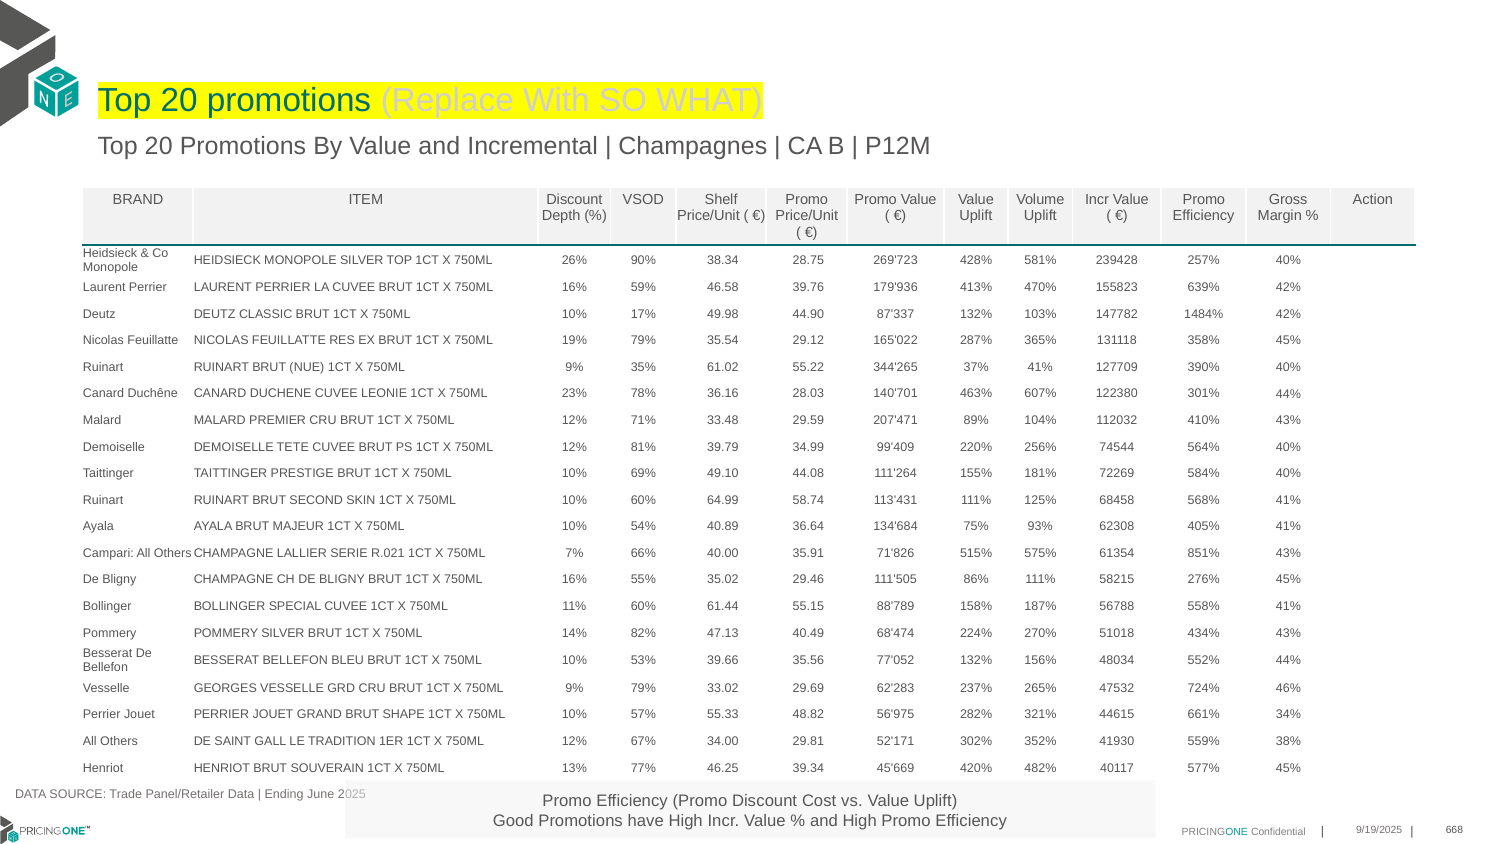

# Top 20 promotions (Replace With SO WHAT)
Top 20 Promotions By Value and Incremental | Champagnes | CA B | P12M
| BRAND | ITEM | Discount Depth (%) | VSOD | Shelf Price/Unit ( €) | Promo Price/Unit ( €) | Promo Value ( €) | Value Uplift | Volume Uplift | Incr Value ( €) | Promo Efficiency | Gross Margin % | Action |
| --- | --- | --- | --- | --- | --- | --- | --- | --- | --- | --- | --- | --- |
| Heidsieck & Co Monopole | HEIDSIECK MONOPOLE SILVER TOP 1CT X 750ML | 26% | 90% | 38.34 | 28.75 | 269'723 | 428% | 581% | 239428 | 257% | 40% |  |
| Laurent Perrier | LAURENT PERRIER LA CUVEE BRUT 1CT X 750ML | 16% | 59% | 46.58 | 39.76 | 179'936 | 413% | 470% | 155823 | 639% | 42% |  |
| Deutz | DEUTZ CLASSIC BRUT 1CT X 750ML | 10% | 17% | 49.98 | 44.90 | 87'337 | 132% | 103% | 147782 | 1484% | 42% |  |
| Nicolas Feuillatte | NICOLAS FEUILLATTE RES EX BRUT 1CT X 750ML | 19% | 79% | 35.54 | 29.12 | 165'022 | 287% | 365% | 131118 | 358% | 45% |  |
| Ruinart | RUINART BRUT (NUE) 1CT X 750ML | 9% | 35% | 61.02 | 55.22 | 344'265 | 37% | 41% | 127709 | 390% | 40% |  |
| Canard Duchêne | CANARD DUCHENE CUVEE LEONIE 1CT X 750ML | 23% | 78% | 36.16 | 28.03 | 140'701 | 463% | 607% | 122380 | 301% | 44% |  |
| Malard | MALARD PREMIER CRU BRUT 1CT X 750ML | 12% | 71% | 33.48 | 29.59 | 207'471 | 89% | 104% | 112032 | 410% | 43% |  |
| Demoiselle | DEMOISELLE TETE CUVEE BRUT PS 1CT X 750ML | 12% | 81% | 39.79 | 34.99 | 99'409 | 220% | 256% | 74544 | 564% | 40% |  |
| Taittinger | TAITTINGER PRESTIGE BRUT 1CT X 750ML | 10% | 69% | 49.10 | 44.08 | 111'264 | 155% | 181% | 72269 | 584% | 40% |  |
| Ruinart | RUINART BRUT SECOND SKIN 1CT X 750ML | 10% | 60% | 64.99 | 58.74 | 113'431 | 111% | 125% | 68458 | 568% | 41% |  |
| Ayala | AYALA BRUT MAJEUR 1CT X 750ML | 10% | 54% | 40.89 | 36.64 | 134'684 | 75% | 93% | 62308 | 405% | 41% |  |
| Campari: All Others | CHAMPAGNE LALLIER SERIE R.021 1CT X 750ML | 7% | 66% | 40.00 | 35.91 | 71'826 | 515% | 575% | 61354 | 851% | 43% |  |
| De Bligny | CHAMPAGNE CH DE BLIGNY BRUT 1CT X 750ML | 16% | 55% | 35.02 | 29.46 | 111'505 | 86% | 111% | 58215 | 276% | 45% |  |
| Bollinger | BOLLINGER SPECIAL CUVEE 1CT X 750ML | 11% | 60% | 61.44 | 55.15 | 88'789 | 158% | 187% | 56788 | 558% | 41% |  |
| Pommery | POMMERY SILVER BRUT 1CT X 750ML | 14% | 82% | 47.13 | 40.49 | 68'474 | 224% | 270% | 51018 | 434% | 43% |  |
| Besserat De Bellefon | BESSERAT BELLEFON BLEU BRUT 1CT X 750ML | 10% | 53% | 39.66 | 35.56 | 77'052 | 132% | 156% | 48034 | 552% | 44% |  |
| Vesselle | GEORGES VESSELLE GRD CRU BRUT 1CT X 750ML | 9% | 79% | 33.02 | 29.69 | 62'283 | 237% | 265% | 47532 | 724% | 46% |  |
| Perrier Jouet | PERRIER JOUET GRAND BRUT SHAPE 1CT X 750ML | 10% | 57% | 55.33 | 48.82 | 56'975 | 282% | 321% | 44615 | 661% | 34% |  |
| All Others | DE SAINT GALL LE TRADITION 1ER 1CT X 750ML | 12% | 67% | 34.00 | 29.81 | 52'171 | 302% | 352% | 41930 | 559% | 38% |  |
| Henriot | HENRIOT BRUT SOUVERAIN 1CT X 750ML | 13% | 77% | 46.25 | 39.34 | 45'669 | 420% | 482% | 40117 | 577% | 45% |  |
DATA SOURCE: Trade Panel/Retailer Data | Ending June 2025
Promo Efficiency (Promo Discount Cost vs. Value Uplift)
Good Promotions have High Incr. Value % and High Promo Efficiency

9/19/2025
668